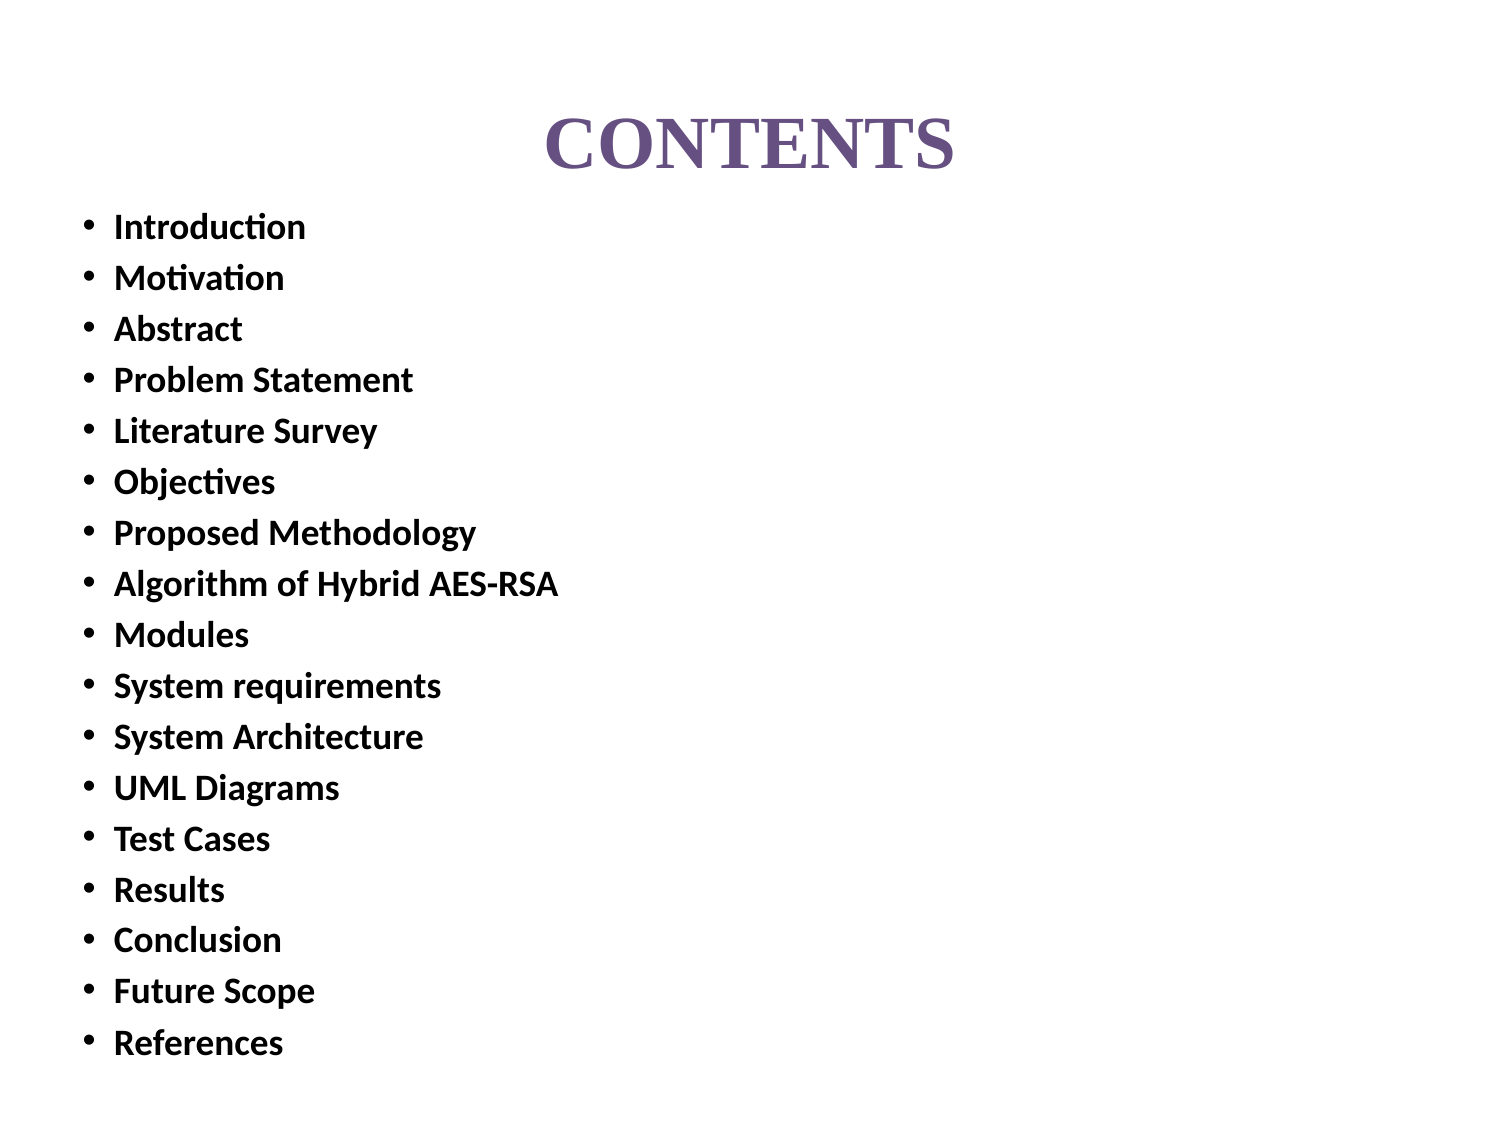

# CONTENTS
Introduction
Motivation
Abstract
Problem Statement
Literature Survey
Objectives
Proposed Methodology
Algorithm of Hybrid AES-RSA
Modules
System requirements
System Architecture
UML Diagrams
Test Cases
Results
Conclusion
Future Scope
References